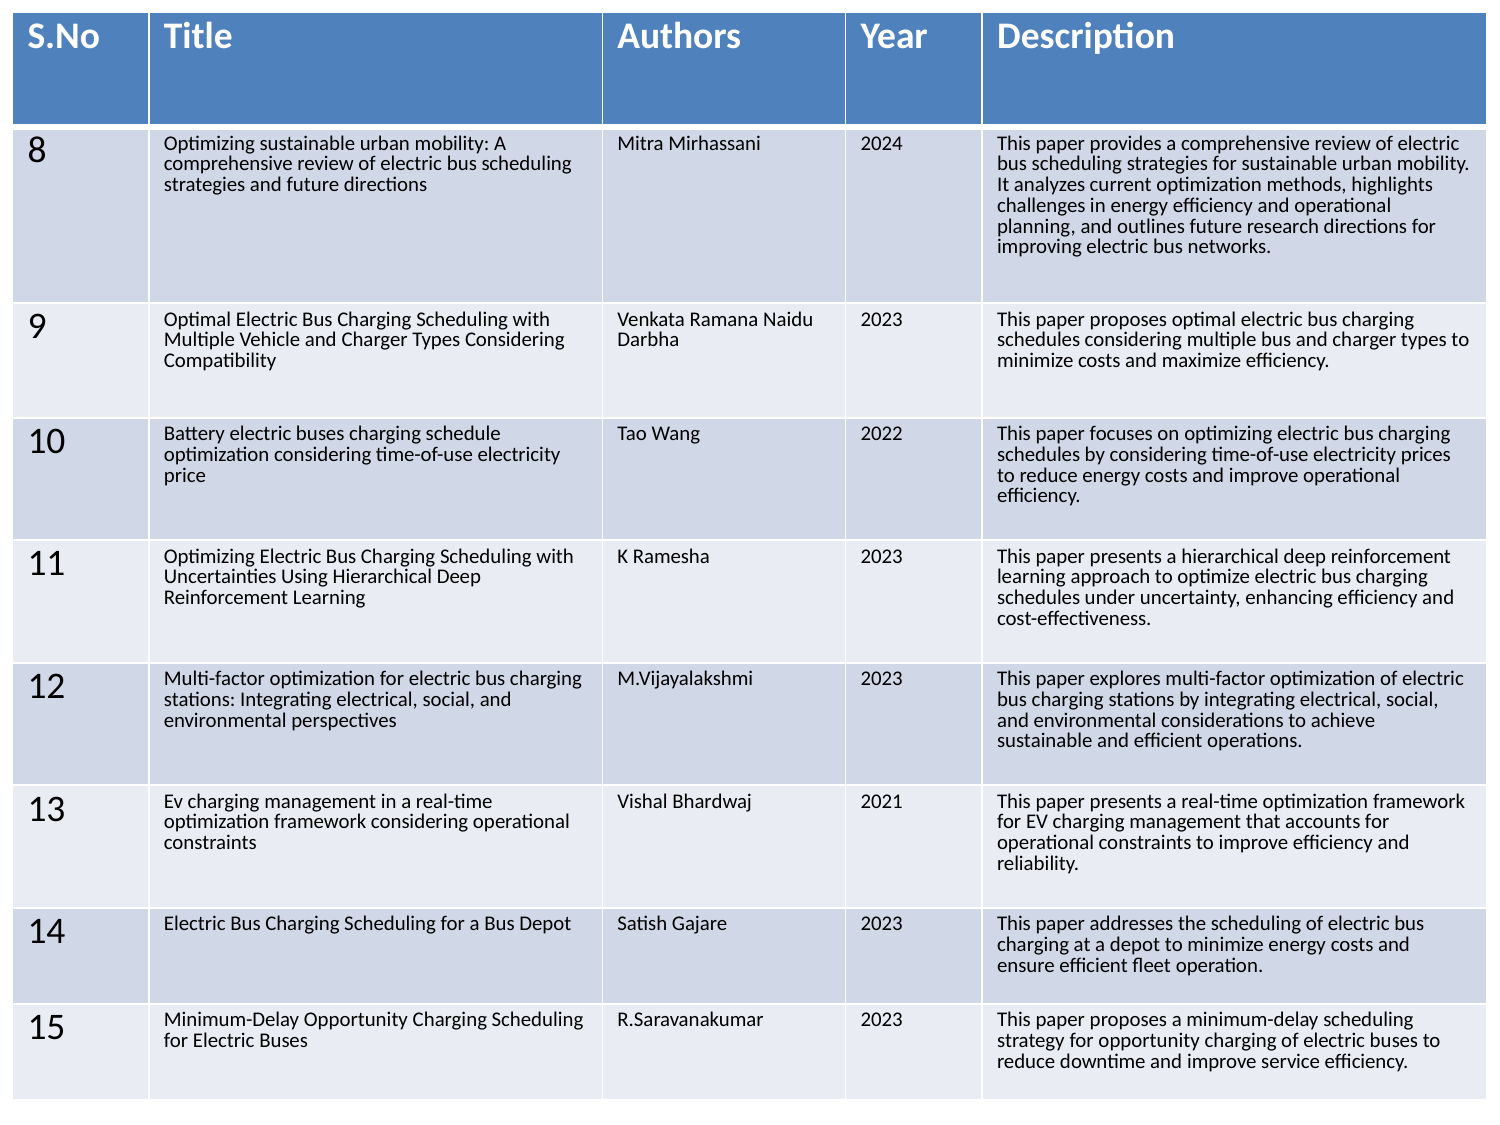

| S.No | Title | Authors | Year | Description |
| --- | --- | --- | --- | --- |
| 8 | Optimizing sustainable urban mobility: A comprehensive review of electric bus scheduling strategies and future directions | Mitra Mirhassani | 2024 | This paper provides a comprehensive review of electric bus scheduling strategies for sustainable urban mobility. It analyzes current optimization methods, highlights challenges in energy efficiency and operational planning, and outlines future research directions for improving electric bus networks. |
| 9 | Optimal Electric Bus Charging Scheduling with Multiple Vehicle and Charger Types Considering Compatibility | Venkata Ramana Naidu Darbha | 2023 | This paper proposes optimal electric bus charging schedules considering multiple bus and charger types to minimize costs and maximize efficiency. |
| 10 | Battery electric buses charging schedule optimization considering time-of-use electricity price | Tao Wang | 2022 | This paper focuses on optimizing electric bus charging schedules by considering time-of-use electricity prices to reduce energy costs and improve operational efficiency. |
| 11 | Optimizing Electric Bus Charging Scheduling with Uncertainties Using Hierarchical Deep Reinforcement Learning | K Ramesha | 2023 | This paper presents a hierarchical deep reinforcement learning approach to optimize electric bus charging schedules under uncertainty, enhancing efficiency and cost-effectiveness. |
| 12 | Multi-factor optimization for electric bus charging stations: Integrating electrical, social, and environmental perspectives | M.Vijayalakshmi | 2023 | This paper explores multi-factor optimization of electric bus charging stations by integrating electrical, social, and environmental considerations to achieve sustainable and efficient operations. |
| 13 | Ev charging management in a real-time optimization framework considering operational constraints | Vishal Bhardwaj | 2021 | This paper presents a real-time optimization framework for EV charging management that accounts for operational constraints to improve efficiency and reliability. |
| 14 | Electric Bus Charging Scheduling for a Bus Depot | Satish Gajare | 2023 | This paper addresses the scheduling of electric bus charging at a depot to minimize energy costs and ensure efficient fleet operation. |
| 15 | Minimum-Delay Opportunity Charging Scheduling for Electric Buses | R.Saravanakumar | 2023 | This paper proposes a minimum-delay scheduling strategy for opportunity charging of electric buses to reduce downtime and improve service efficiency. |
#